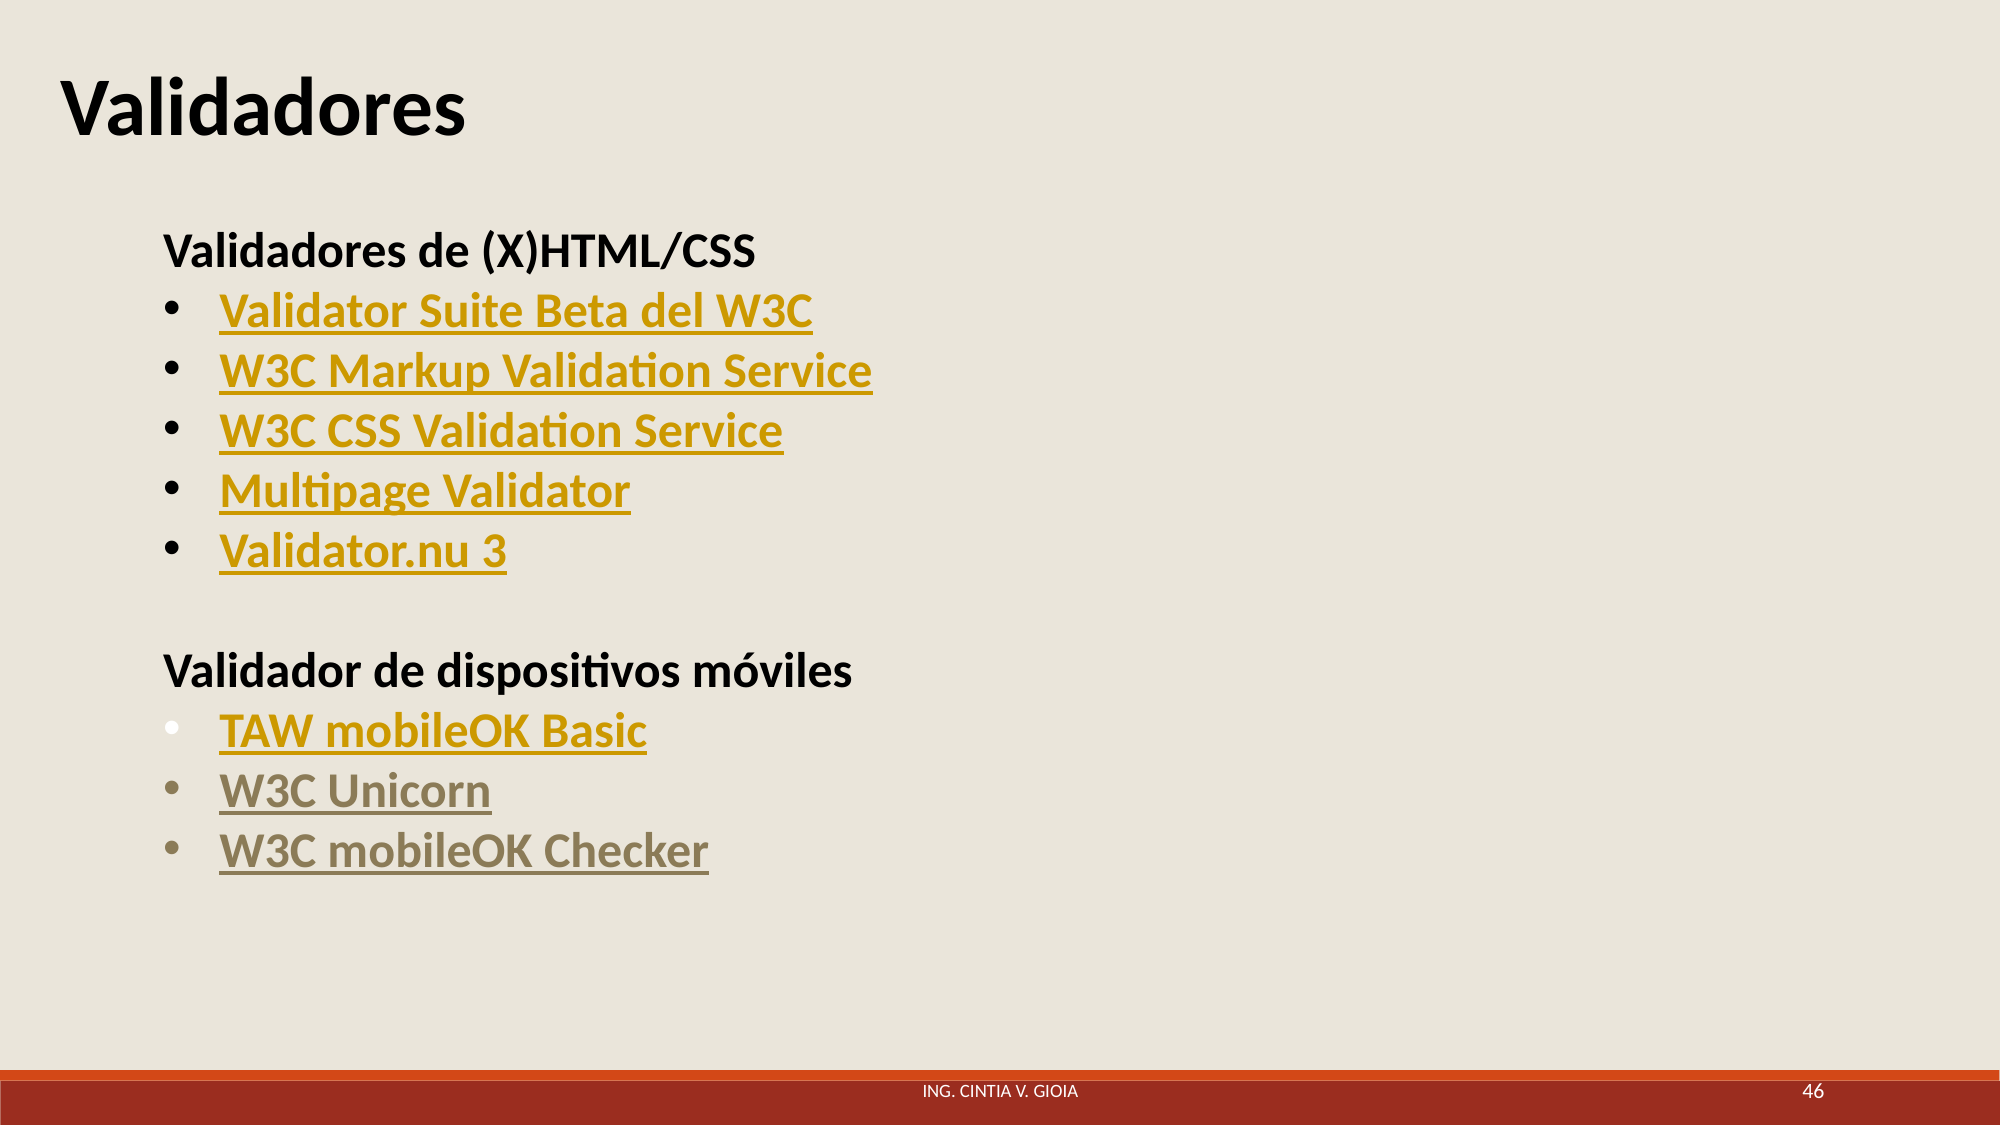

Validadores
Validadores de (X)HTML/CSS
Validator Suite Beta del W3C
W3C Markup Validation Service
W3C CSS Validation Service
Multipage Validator
Validator.nu 3

Validador de dispositivos móviles
TAW mobileOK Basic
W3C Unicorn
W3C mobileOK Checker

Ing. Cintia V. Gioia
46